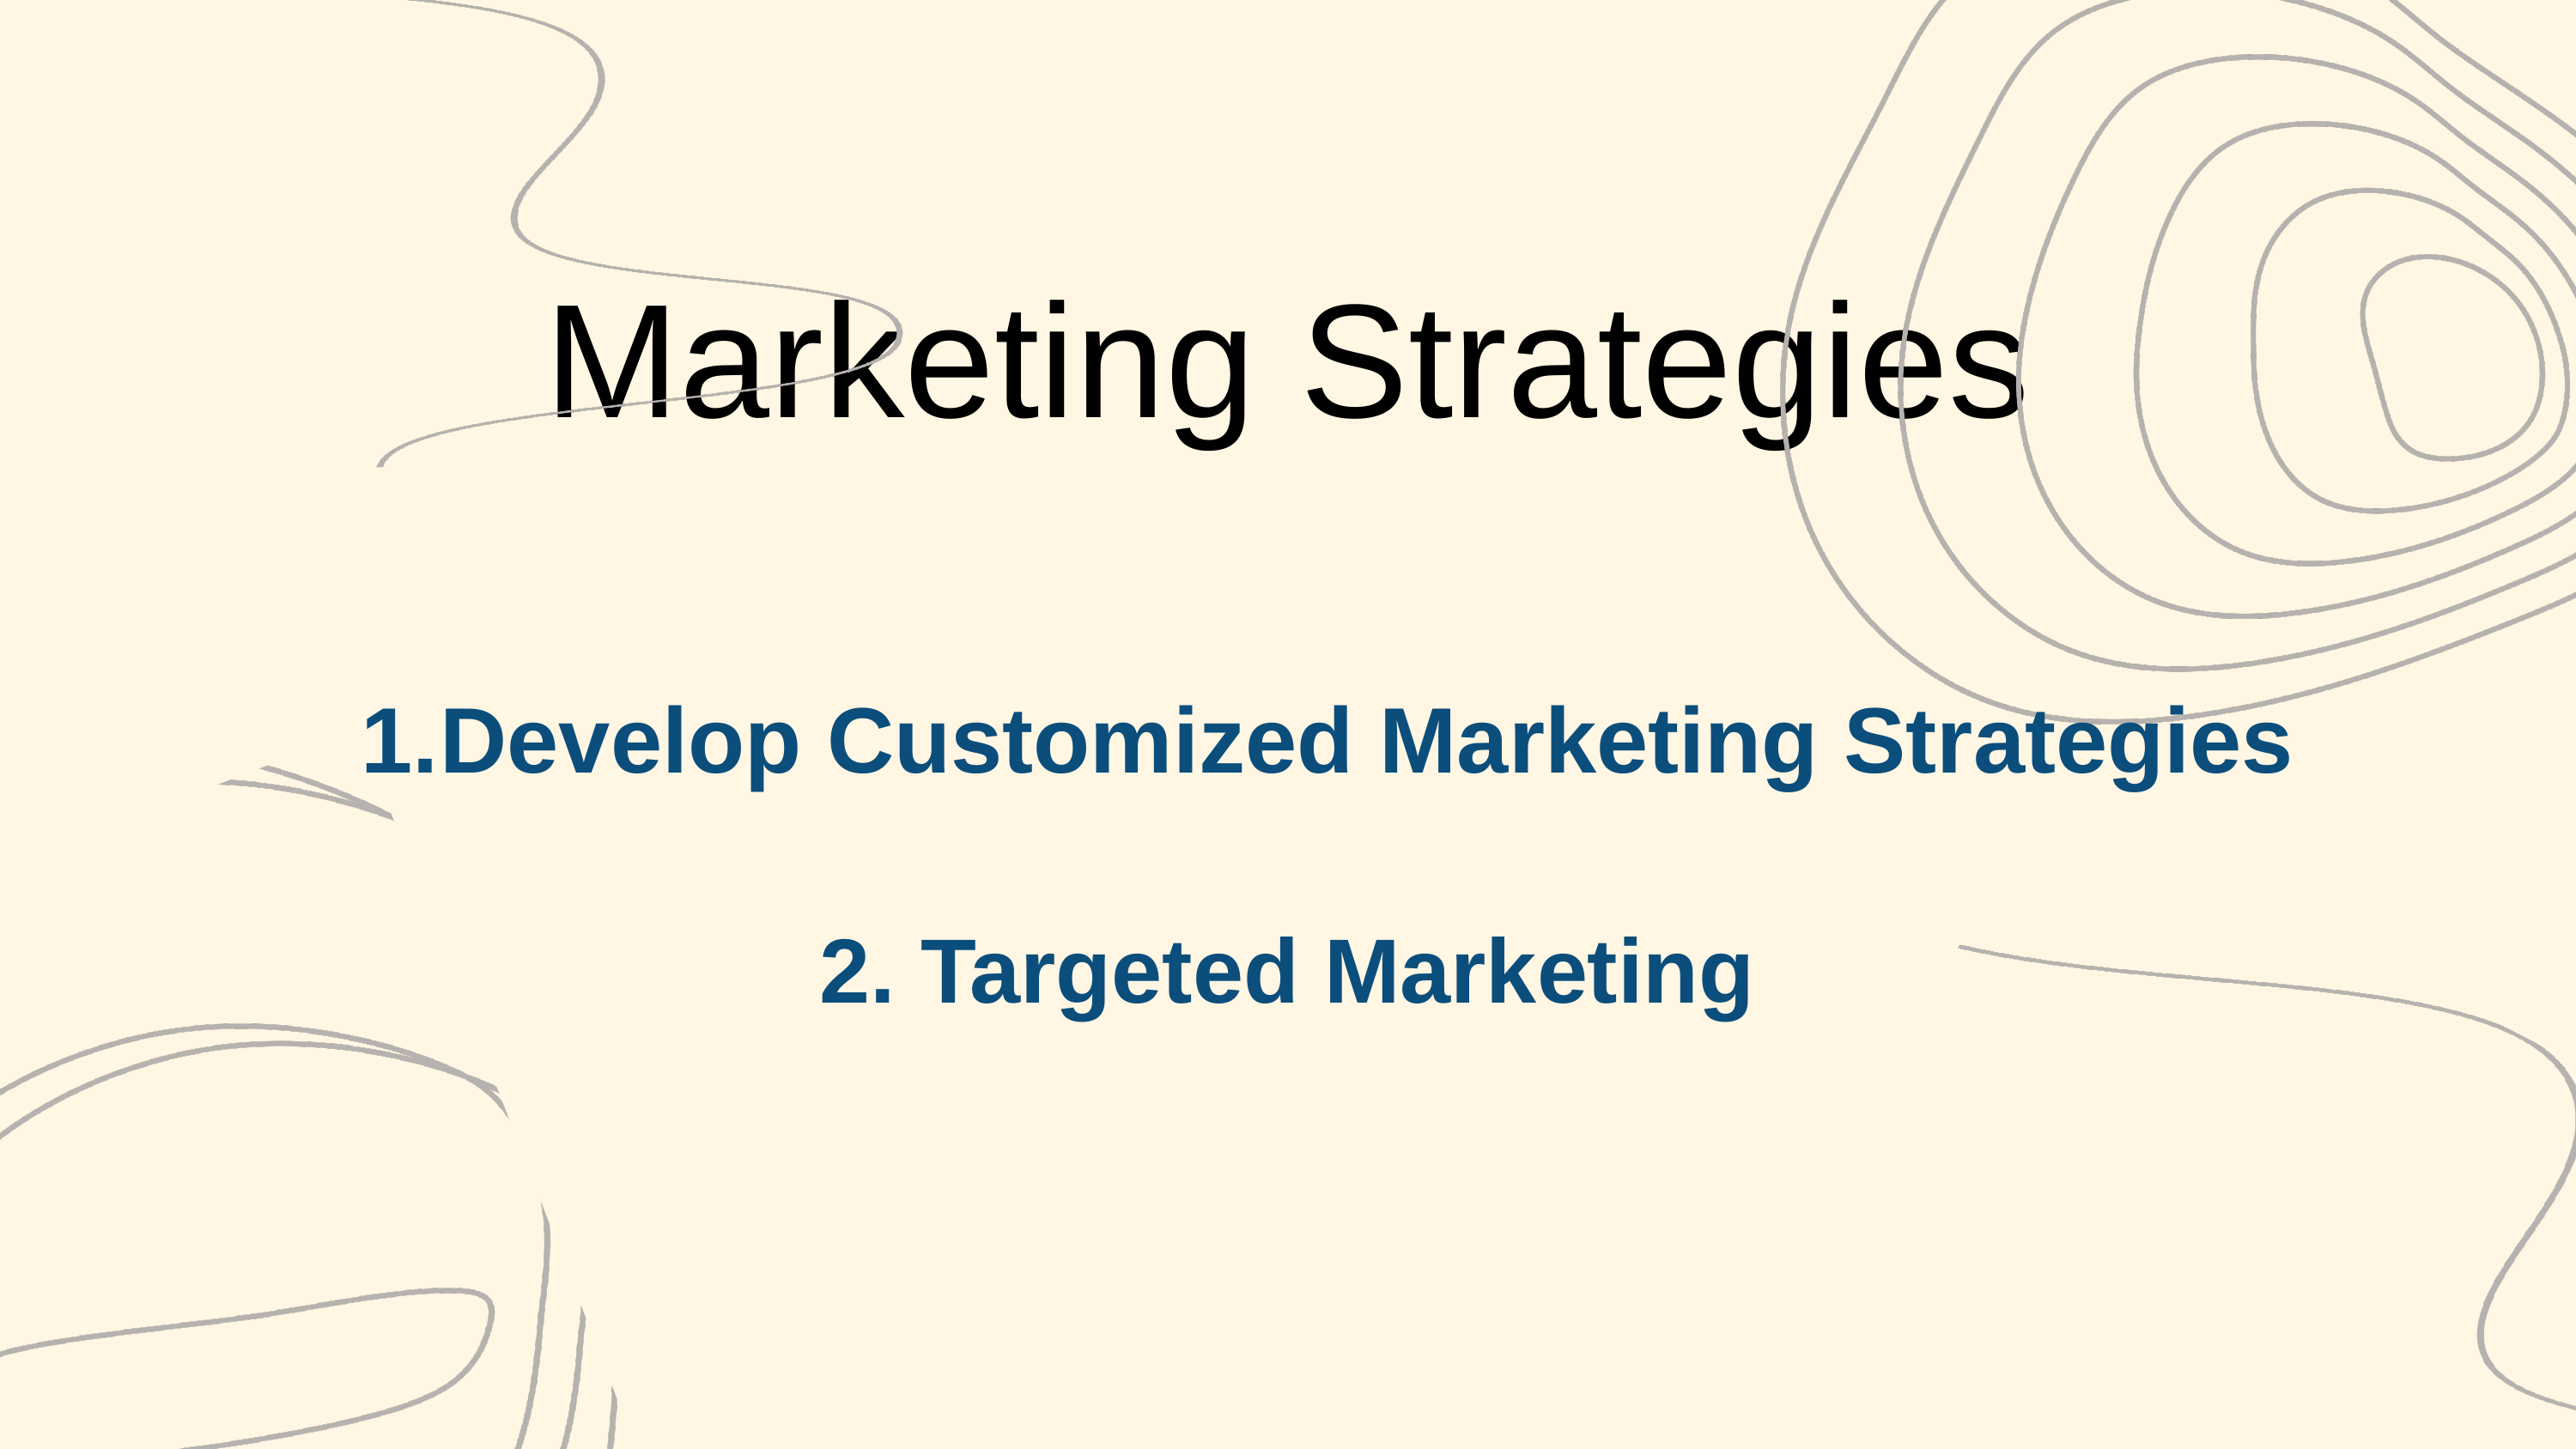

Marketing Strategies

Develop Customized Marketing Strategies

2. Targeted Marketing